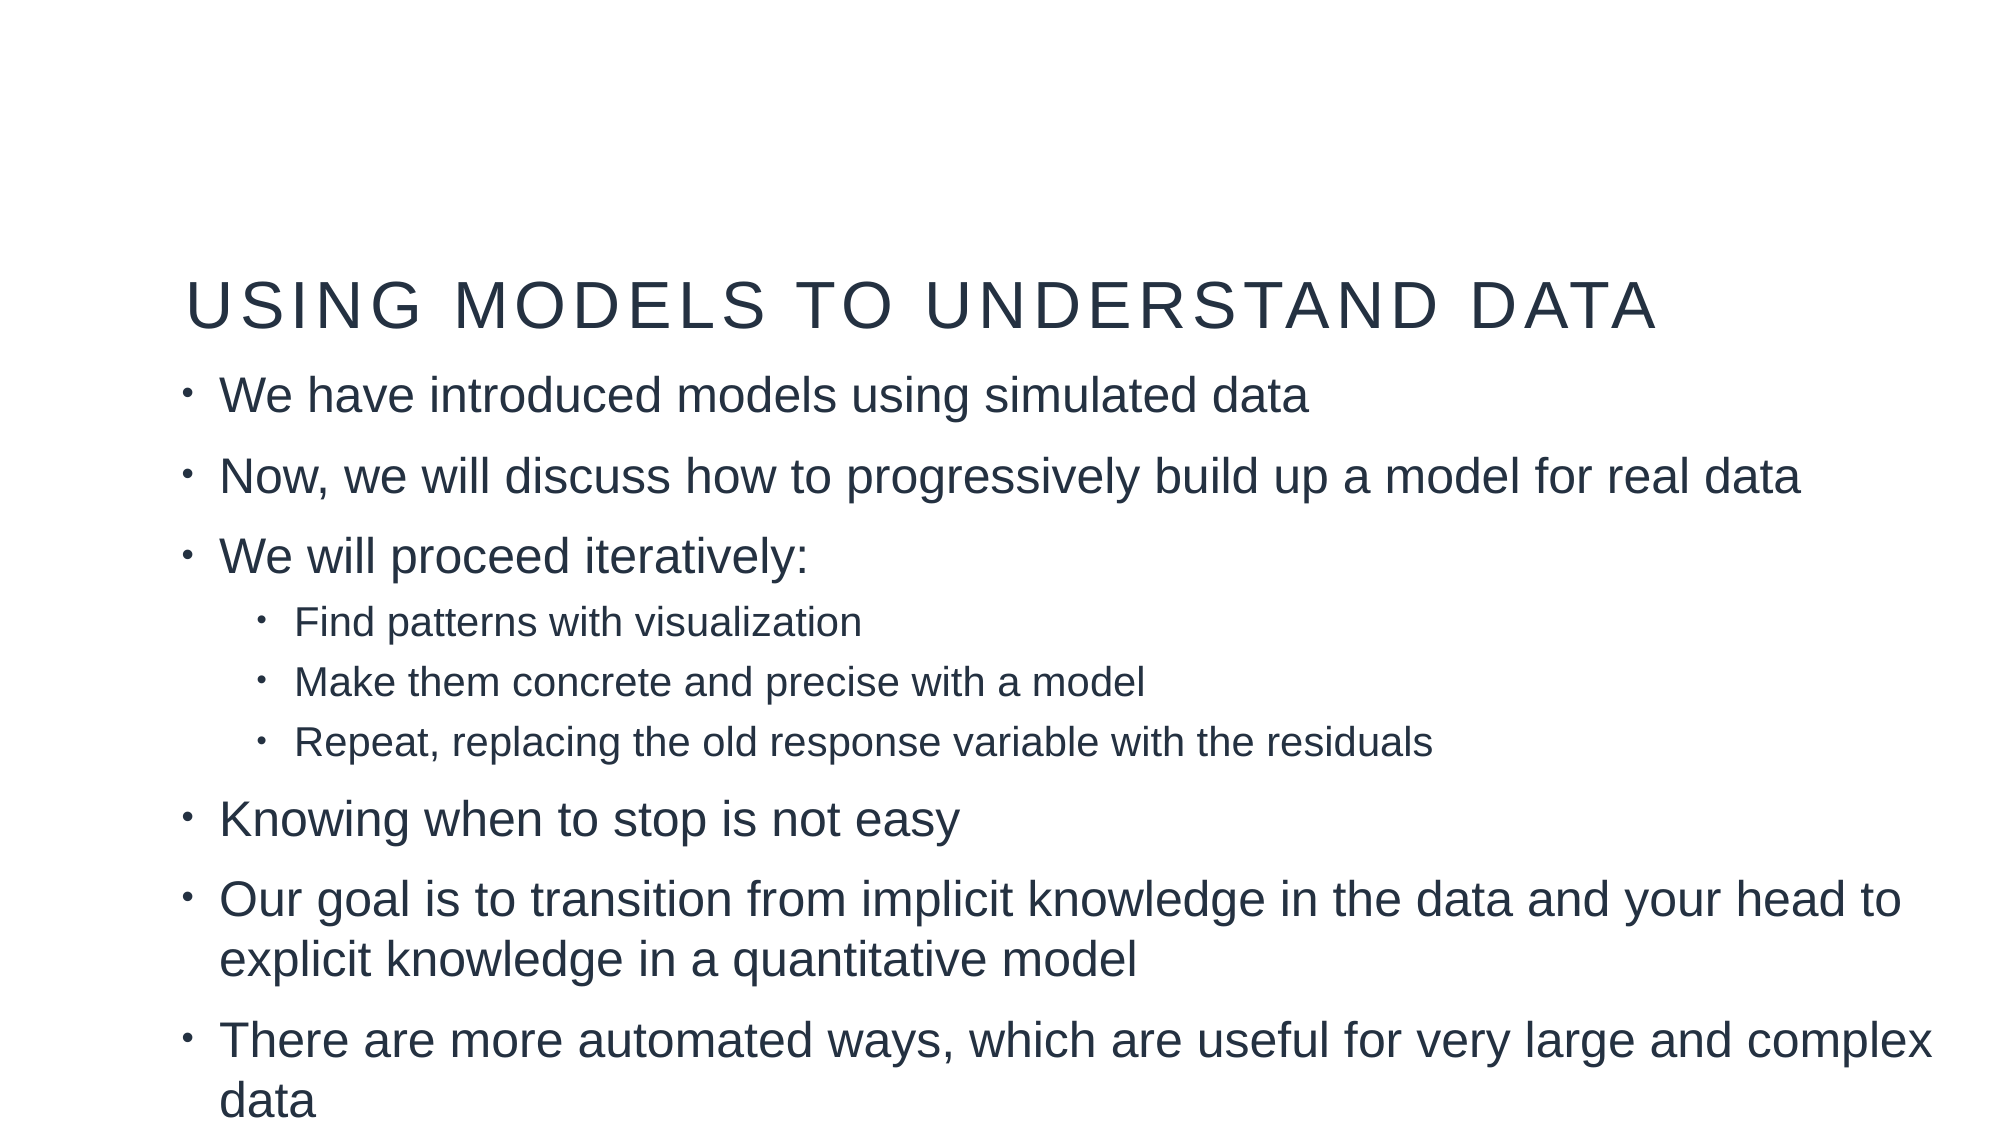

# using models to understand data
We have introduced models using simulated data
Now, we will discuss how to progressively build up a model for real data
We will proceed iteratively:
Find patterns with visualization
Make them concrete and precise with a model
Repeat, replacing the old response variable with the residuals
Knowing when to stop is not easy
Our goal is to transition from implicit knowledge in the data and your head to explicit knowledge in a quantitative model
There are more automated ways, which are useful for very large and complex data